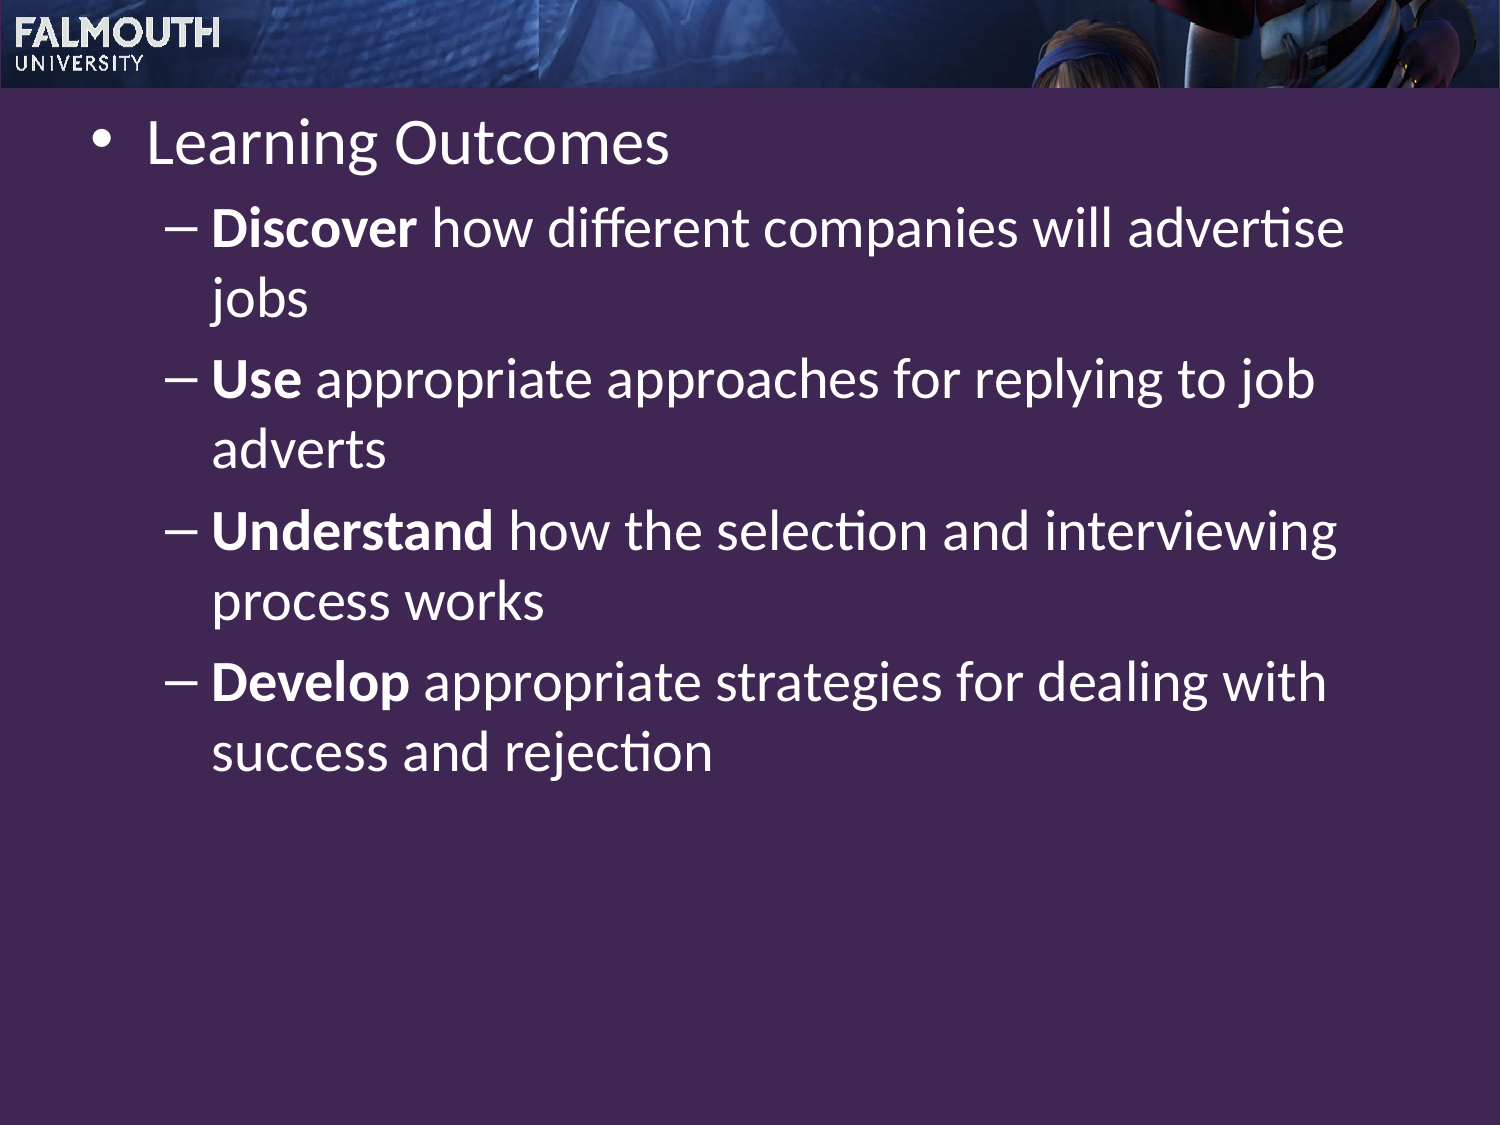

Learning Outcomes
Discover how different companies will advertise jobs
Use appropriate approaches for replying to job adverts
Understand how the selection and interviewing process works
Develop appropriate strategies for dealing with success and rejection